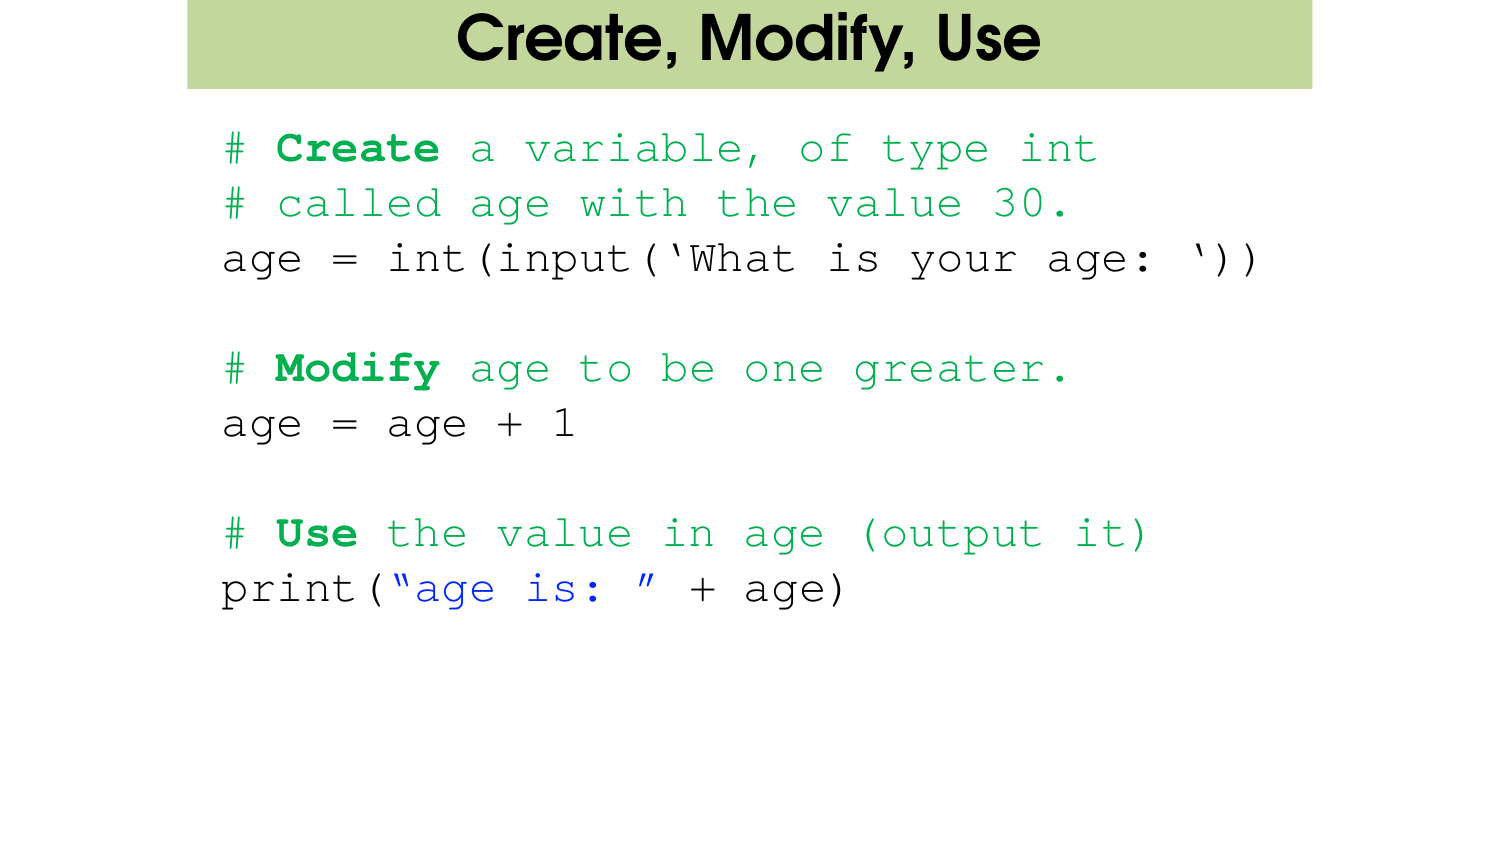

Create, Modify, Use
# Create a variable, of type int
# called age with the value 30.
age = int(input(‘What is your age: ‘))

# Modify age to be one greater.
age = age + 1

# Use the value in age (output it)
print(“age is: ” + age)